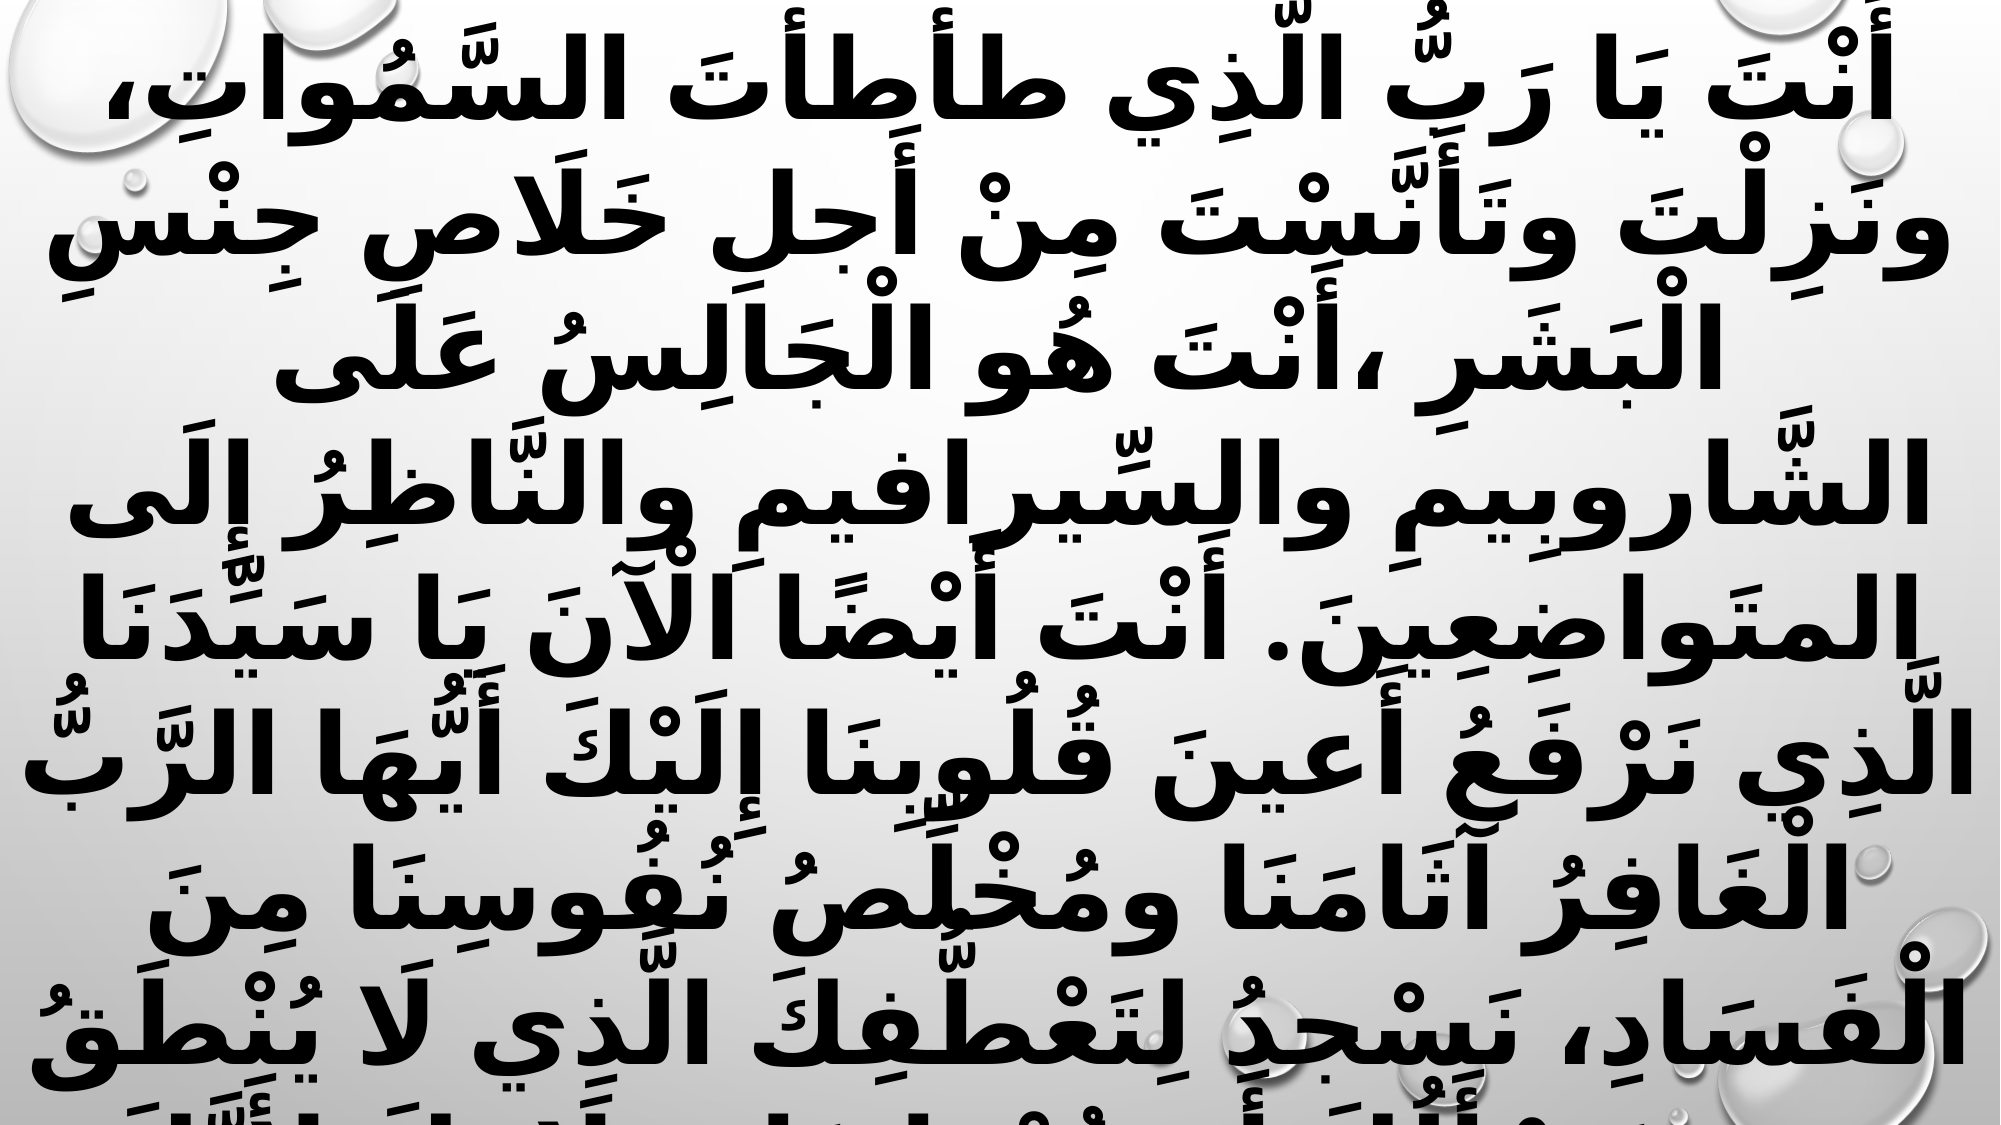

أَنْتَ يَا رَبُّ الَّذِي طأطأتَ السَّمُواتِ، ونَزِلْتَ وتَأَنَّسْتَ مِنْ أَجلِ خَلَاصِ جِنْسِ الْبَشَرِ ،أَنْتَ هُو الْجَالِسُ عَلَى الشَّاروبِيمِ والسِّيرافيمِ والنَّاظِرُ إِلَى المتَواضِعِينَ. أَنْتَ أَيْضًا الْآنَ يَا سَيِّدَنَا الَّذِي نَرْفَعُ أَعينَ قُلُوبِنَا إِلَيْكَ أَيُّهَا الرَّبُّ الْغَافِرُ آثَامَنَا ومُخْلِّصُ نُفُوسِنَا مِنَ الْفَسَادِ، نَسْجدُ لِتَعْطُّفِكَ الَّذِي لَا يُنْطَقُ بِهِ، ونَسْأَلُكَ أَن تُعْطِيَنَا سَلَامَكَ لِأَنَّكَ أَعْطِيْتَنَا كُلَّ شَيْءِ،